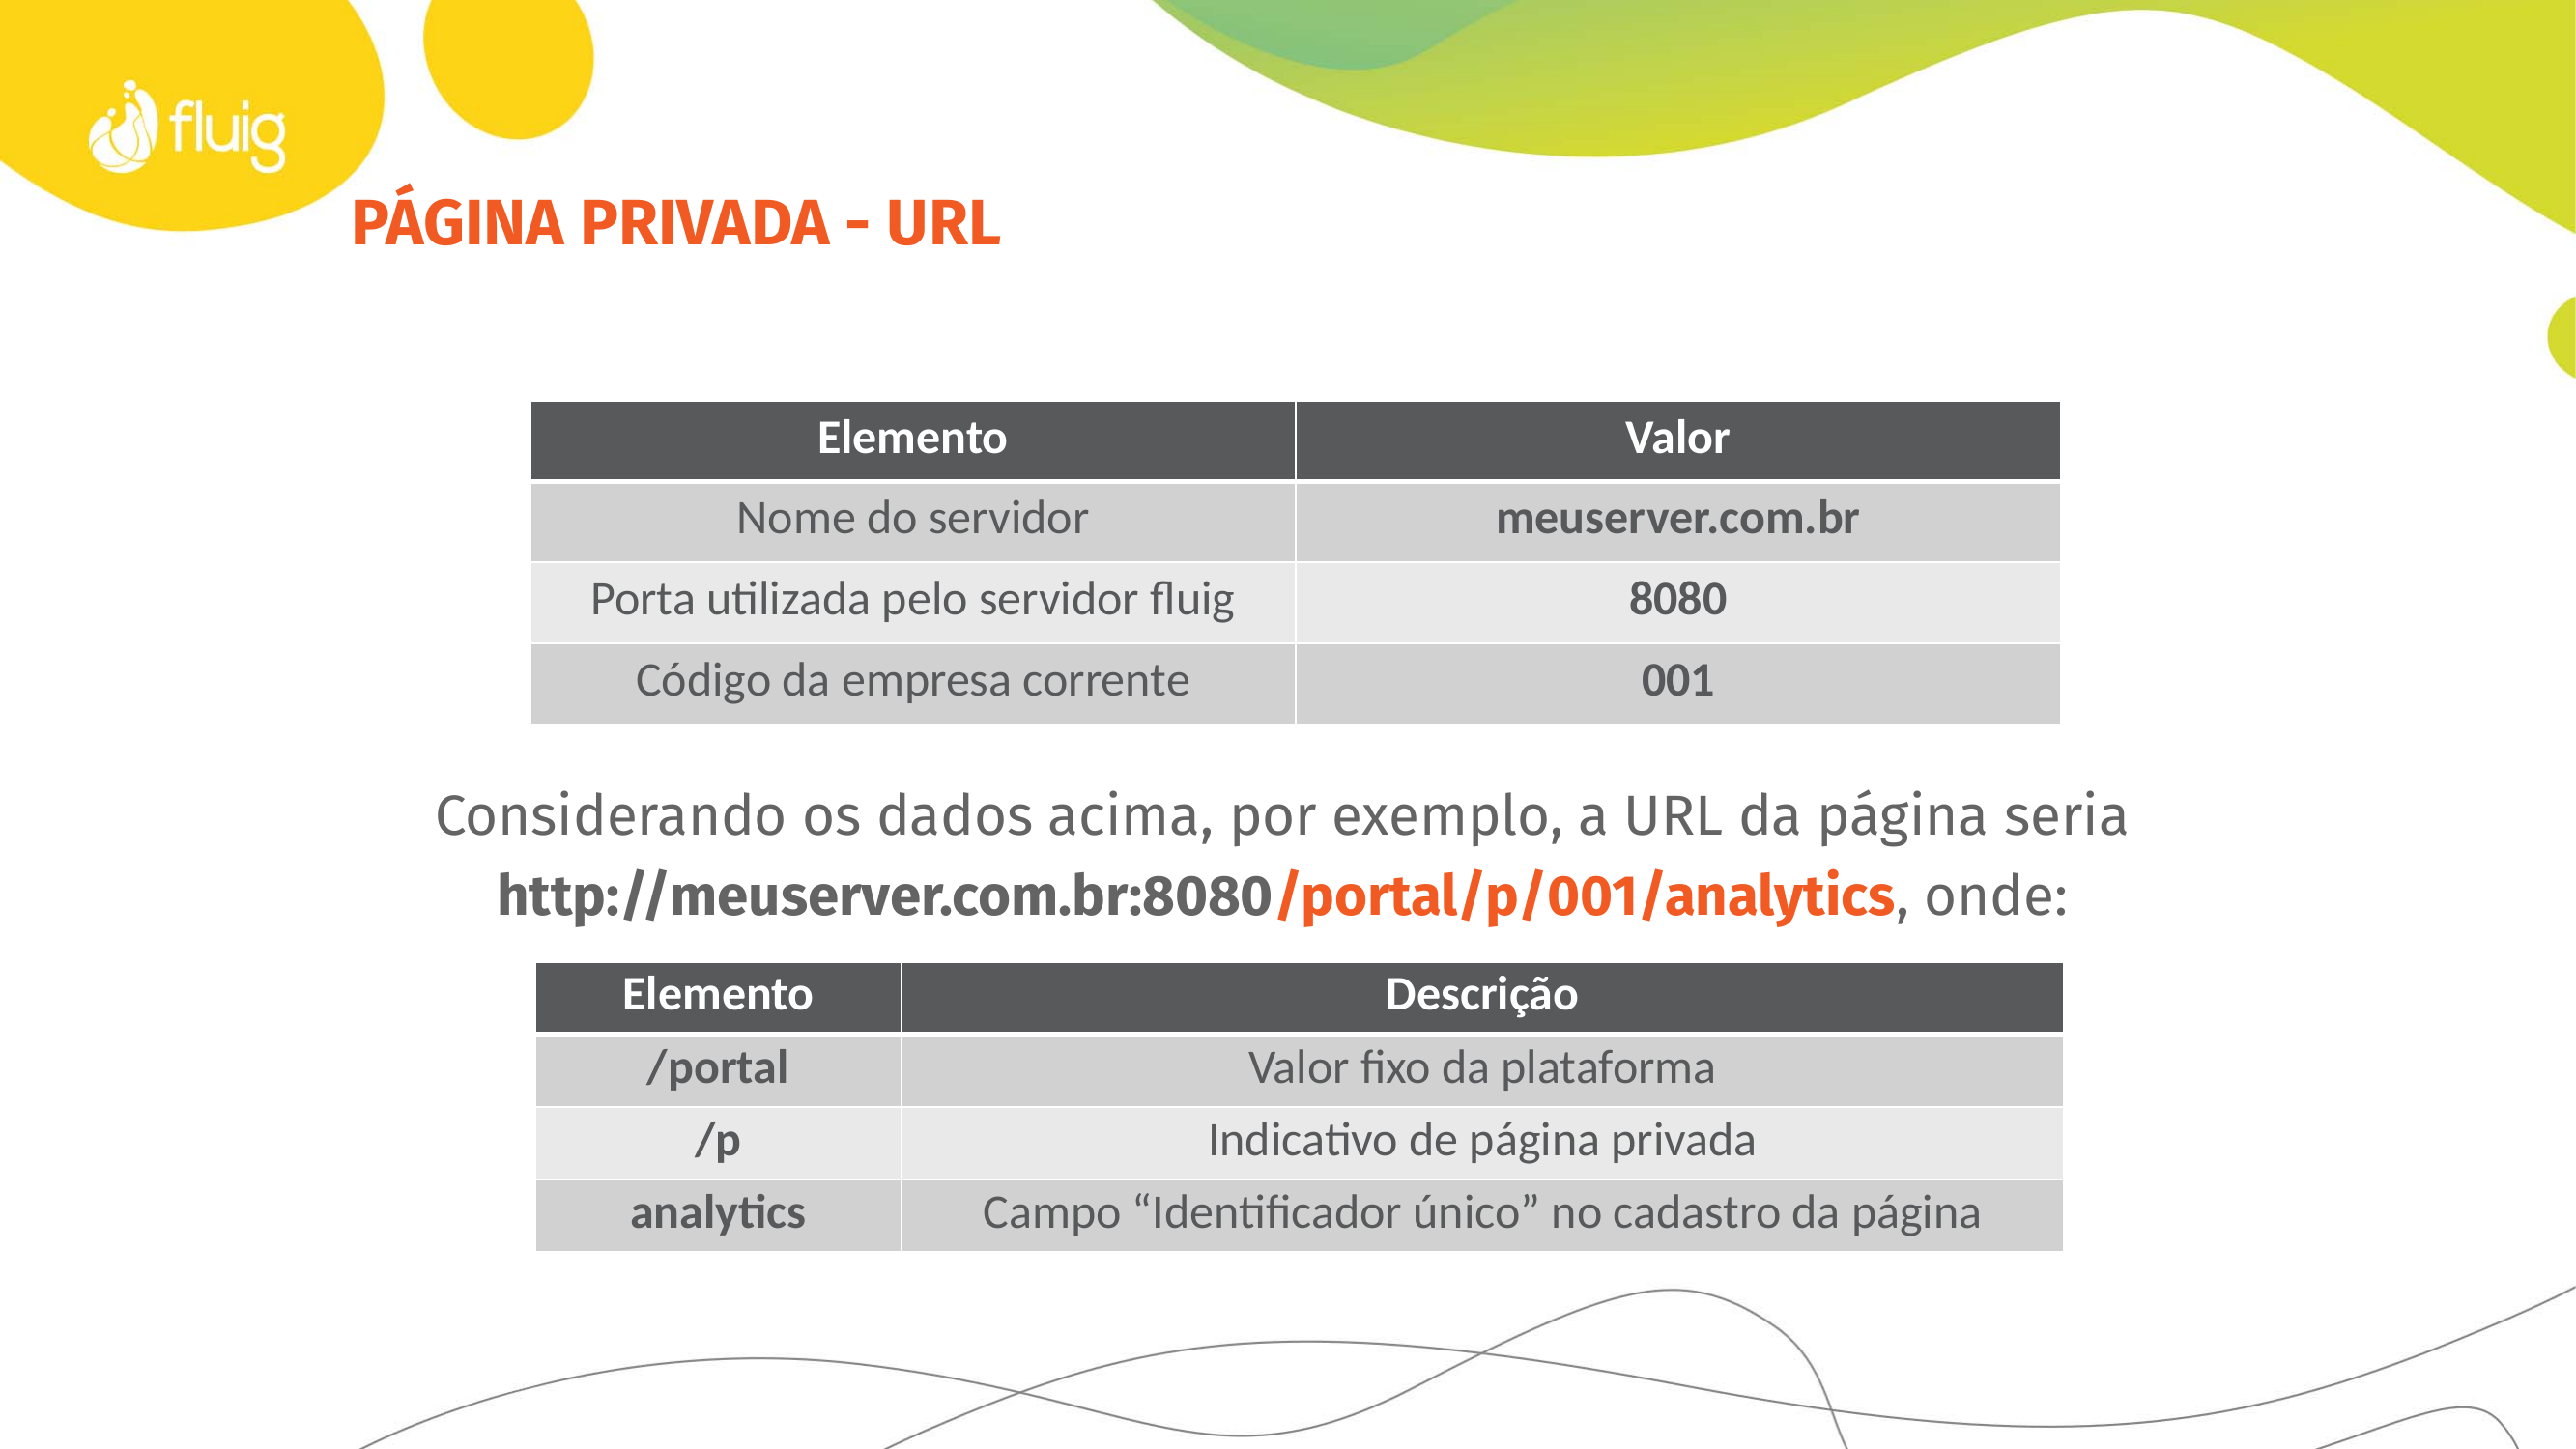

# PÁGINA PRIVADA - URL
| Elemento | Valor |
| --- | --- |
| Nome do servidor | meuserver.com.br |
| Porta utilizada pelo servidor fluig | 8080 |
| Código da empresa corrente | 001 |
Considerando os dados acima, por exemplo, a URL da página seria http://meuserver.com.br:8080/portal/p/001/analytics, onde:
| Elemento | Descrição |
| --- | --- |
| /portal | Valor fixo da plataforma |
| /p | Indicativo de página privada |
| analytics | Campo “Identificador único” no cadastro da página |